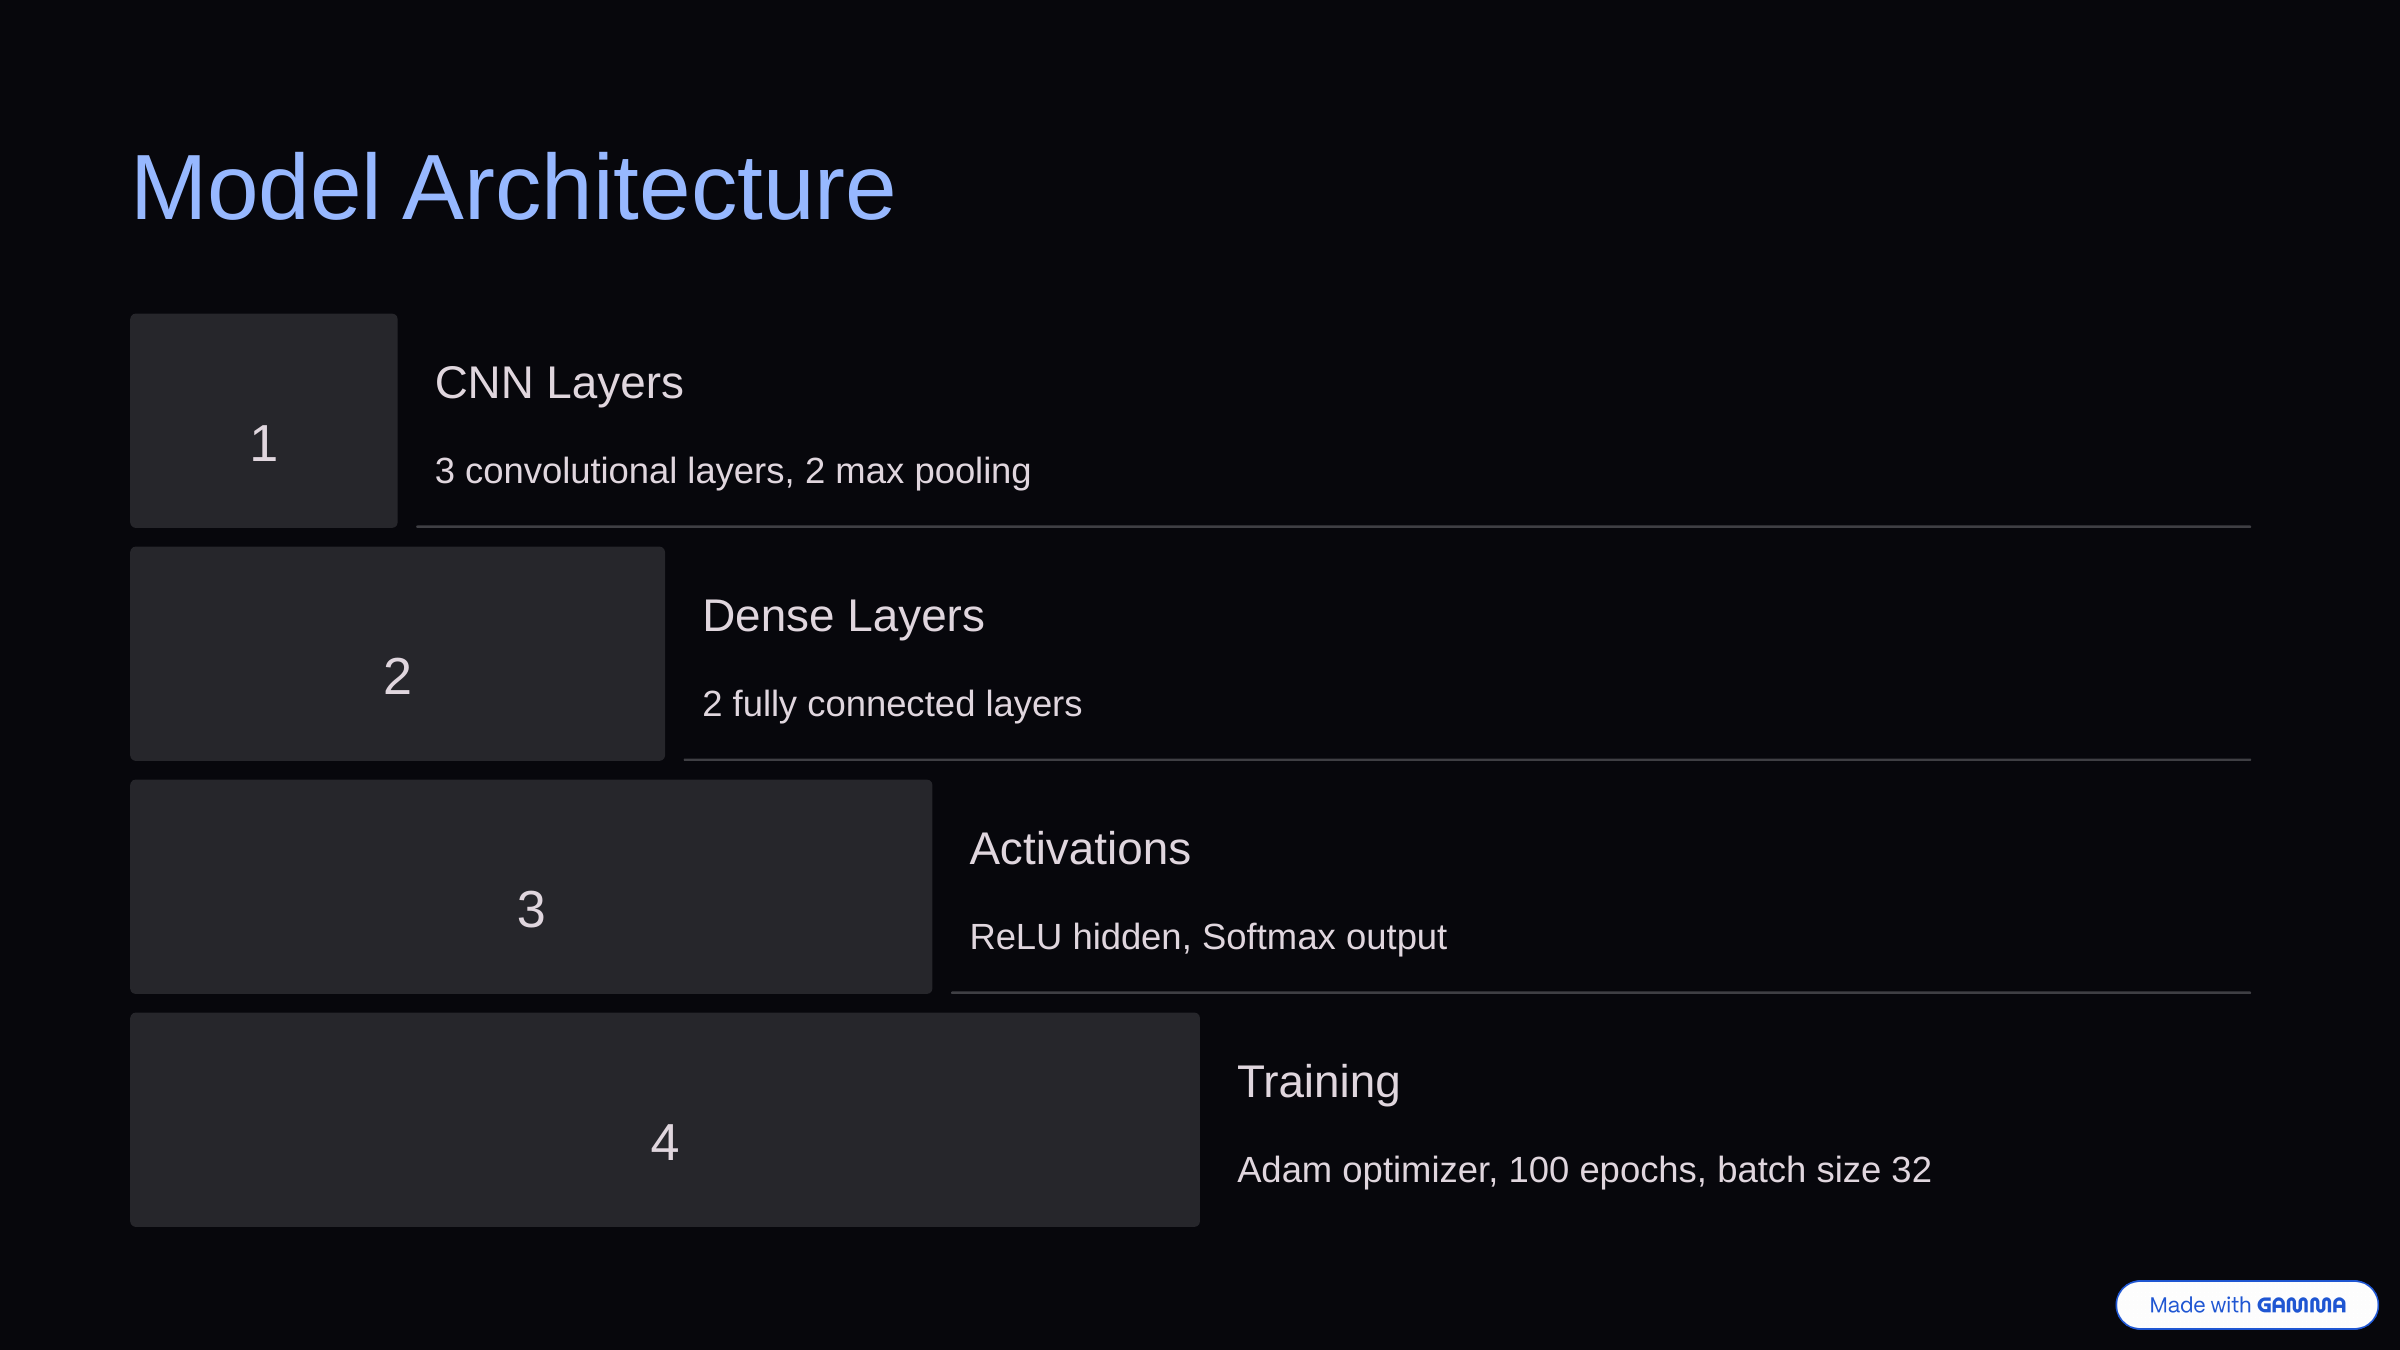

Model Architecture

CNN Layers
1
3 convolutional layers, 2 max pooling

Dense Layers
2
2 fully connected layers

Activations
3
ReLU hidden, Softmax output

Training
4
Adam optimizer, 100 epochs, batch size 32